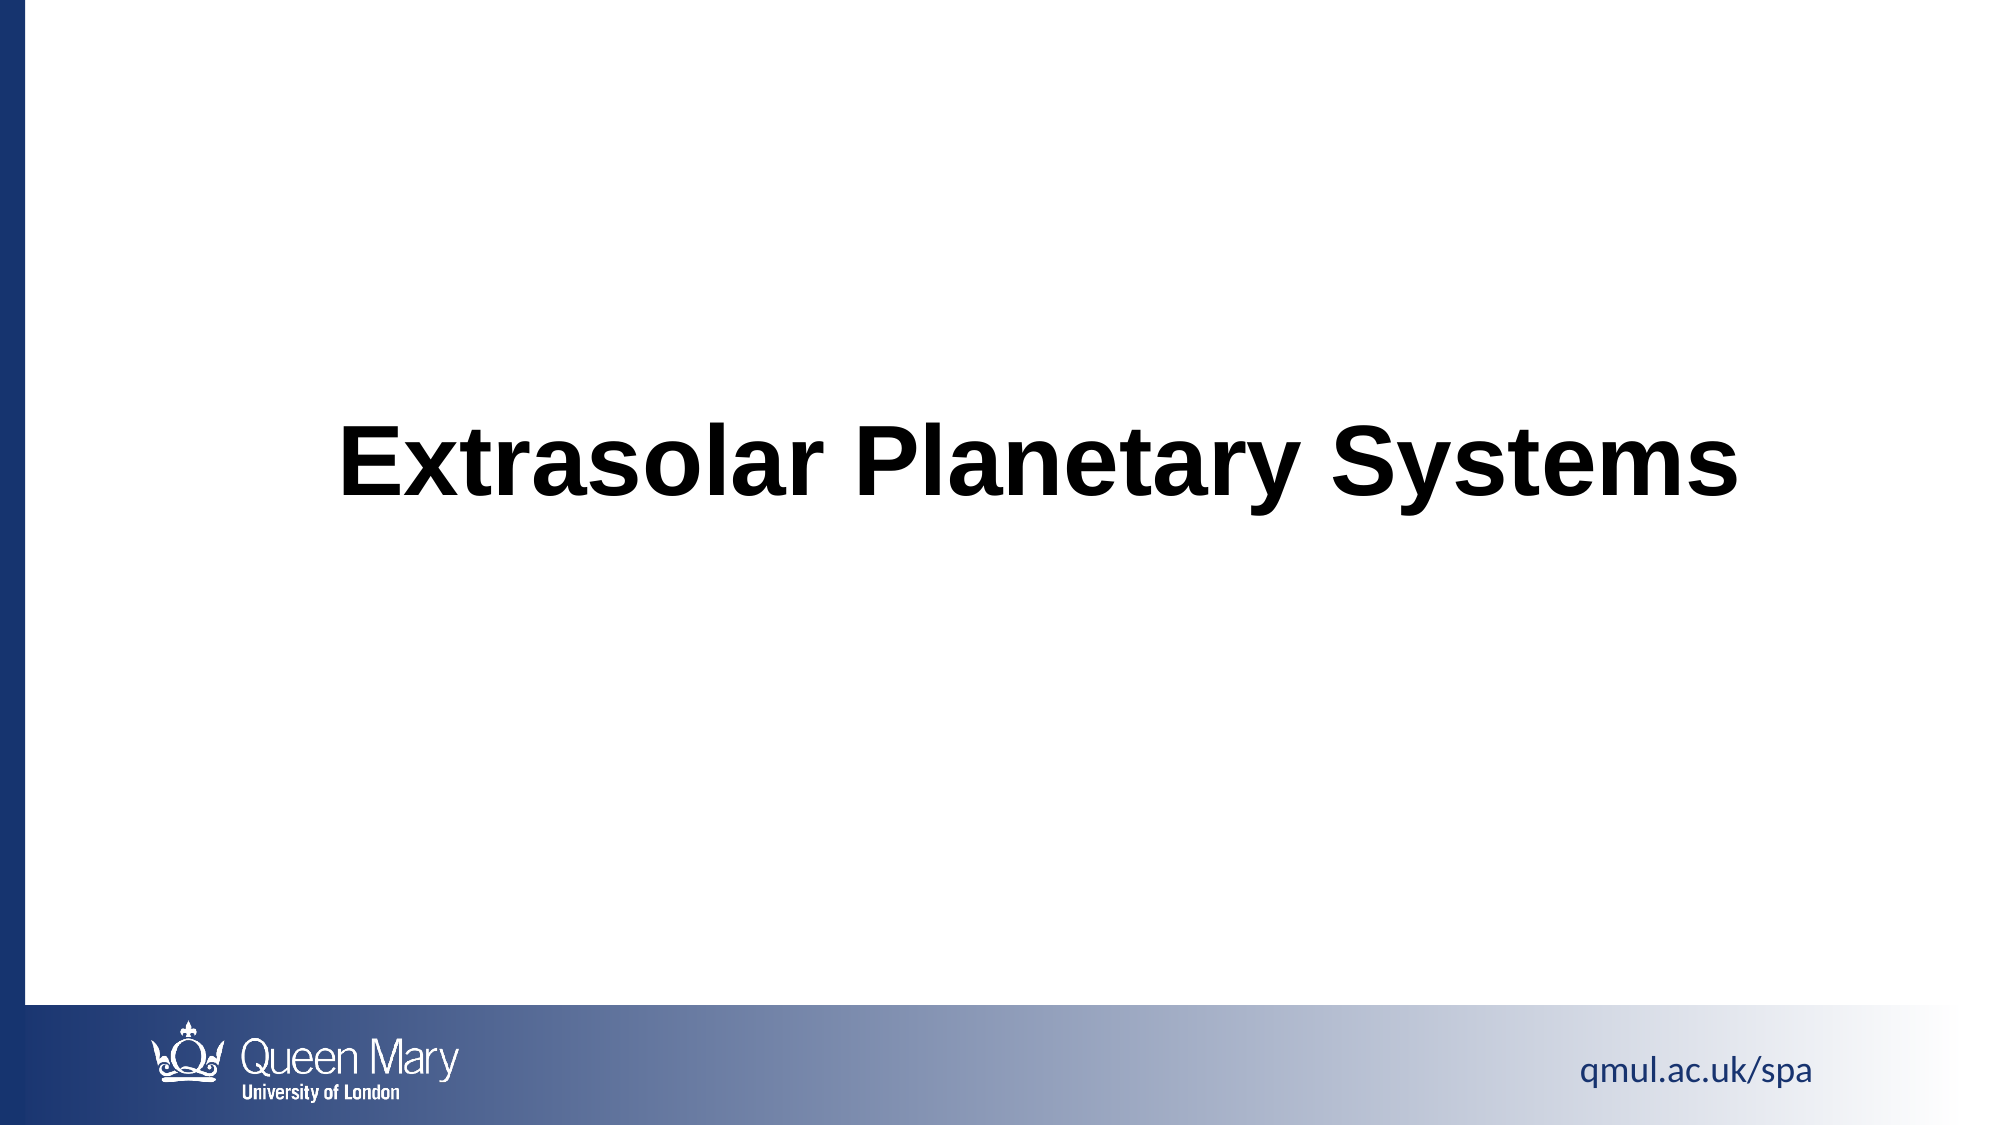

Extrasolar Planetary Systems
Student accommodation
Our famous Octagon room